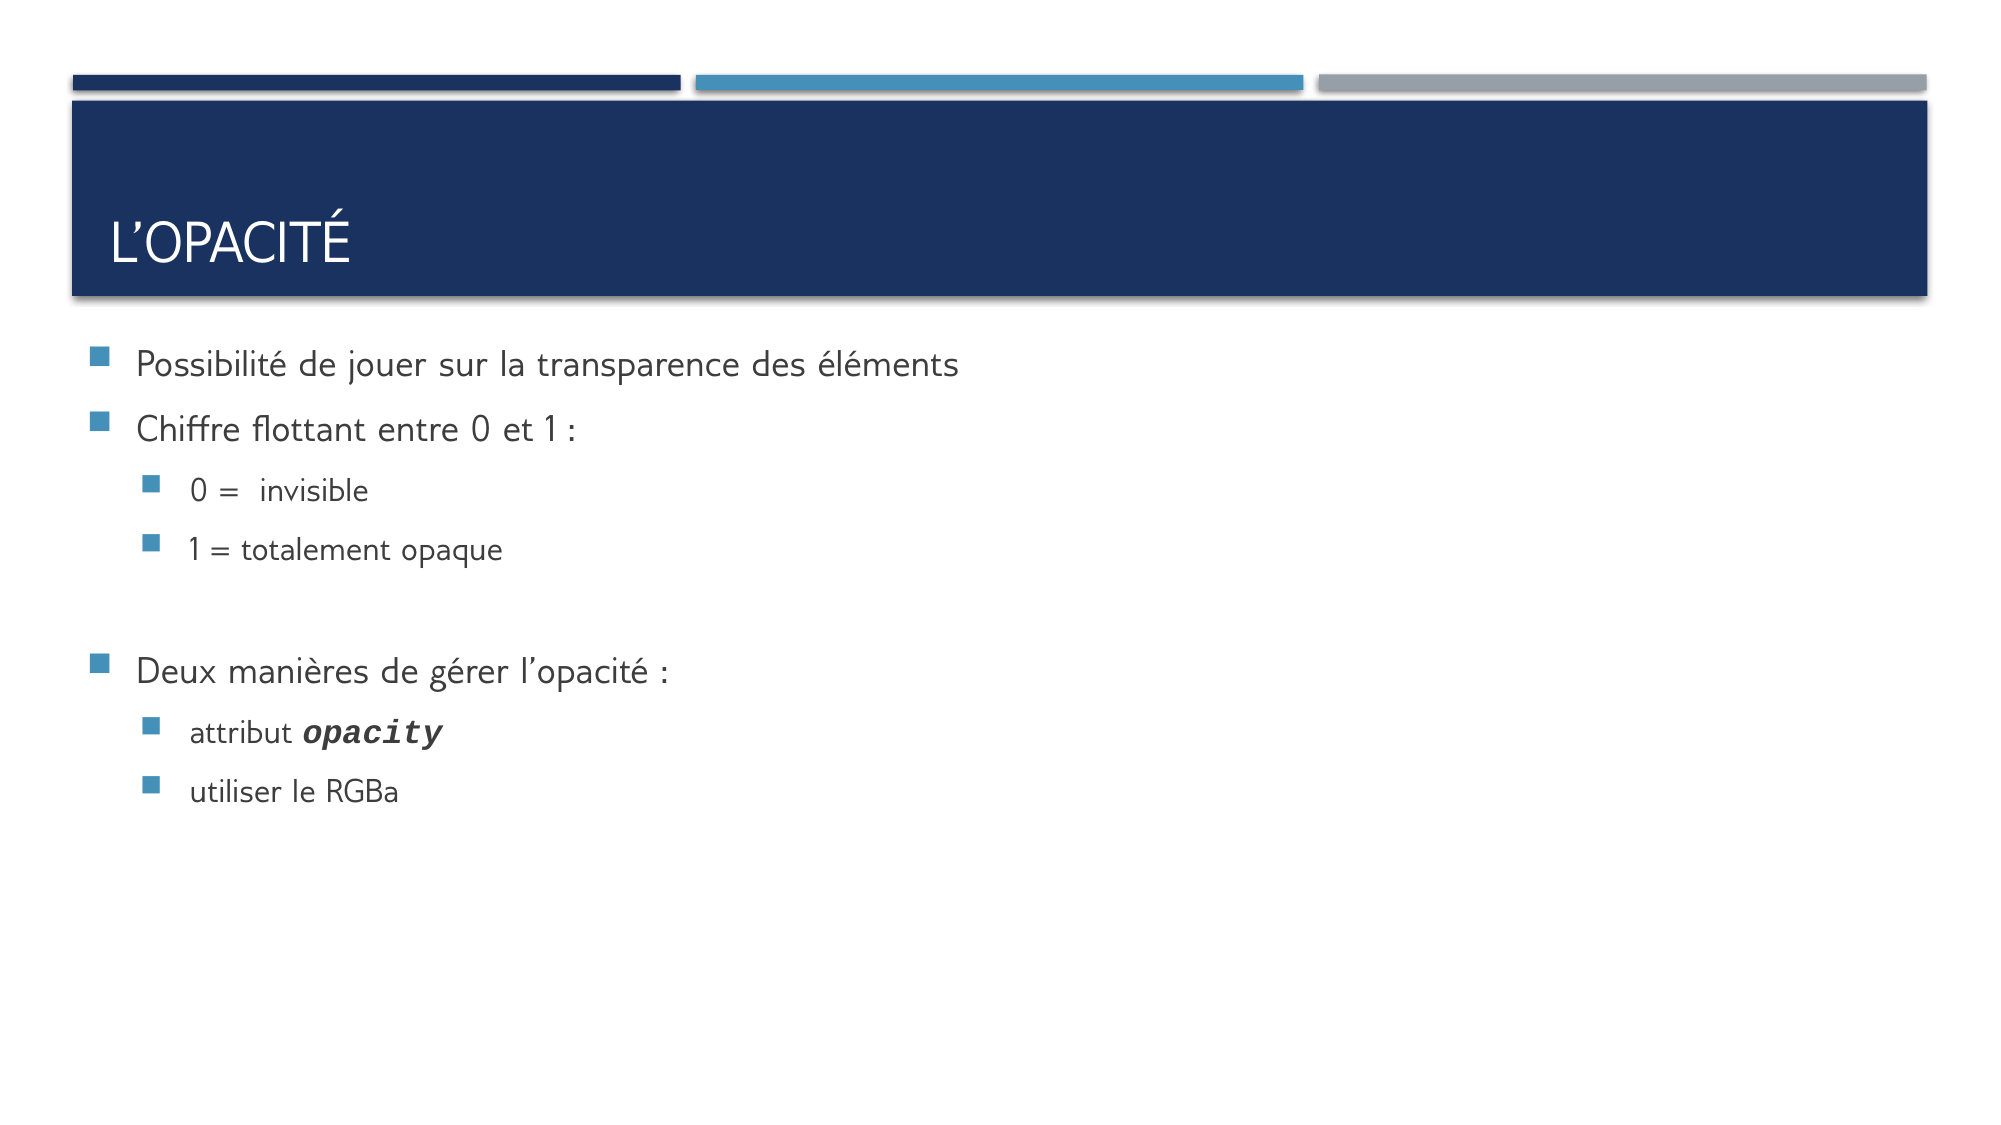

Possibilité de jouer sur la transparence des éléments
Chiffre flottant entre 0 et 1 :
0 =  invisible
1 = totalement opaque

Deux manières de gérer l’opacité :
attribut opacity
utiliser le RGBa
# l’opacité